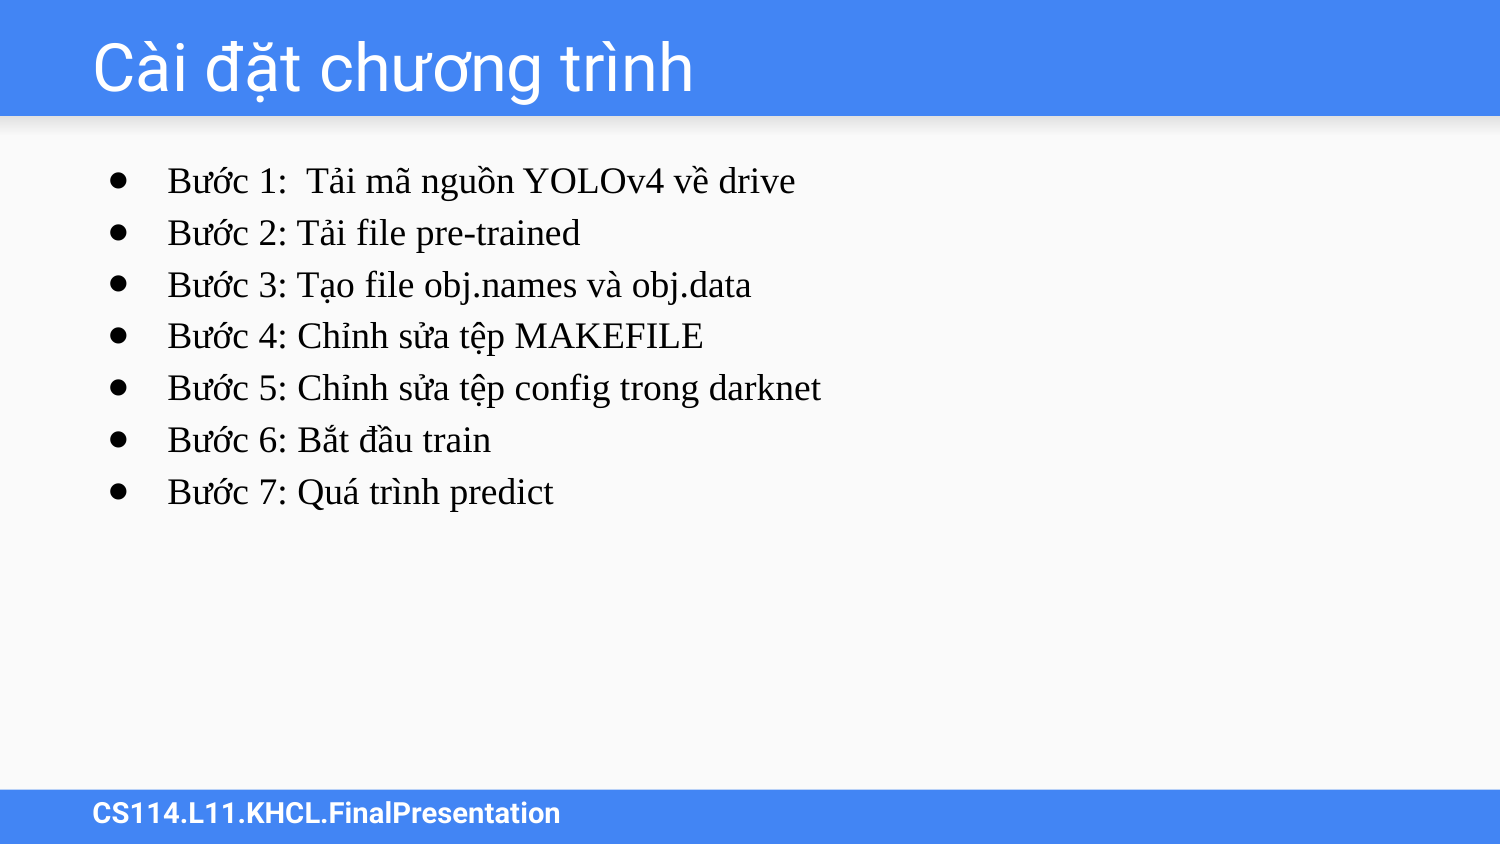

# Cài đặt chương trình
Bước 1:  Tải mã nguồn YOLOv4 về drive
Bước 2: Tải file pre-trained
Bước 3: Tạo file obj.names và obj.data
Bước 4: Chỉnh sửa tệp MAKEFILE
Bước 5: Chỉnh sửa tệp config trong darknet
Bước 6: Bắt đầu train
Bước 7: Quá trình predict